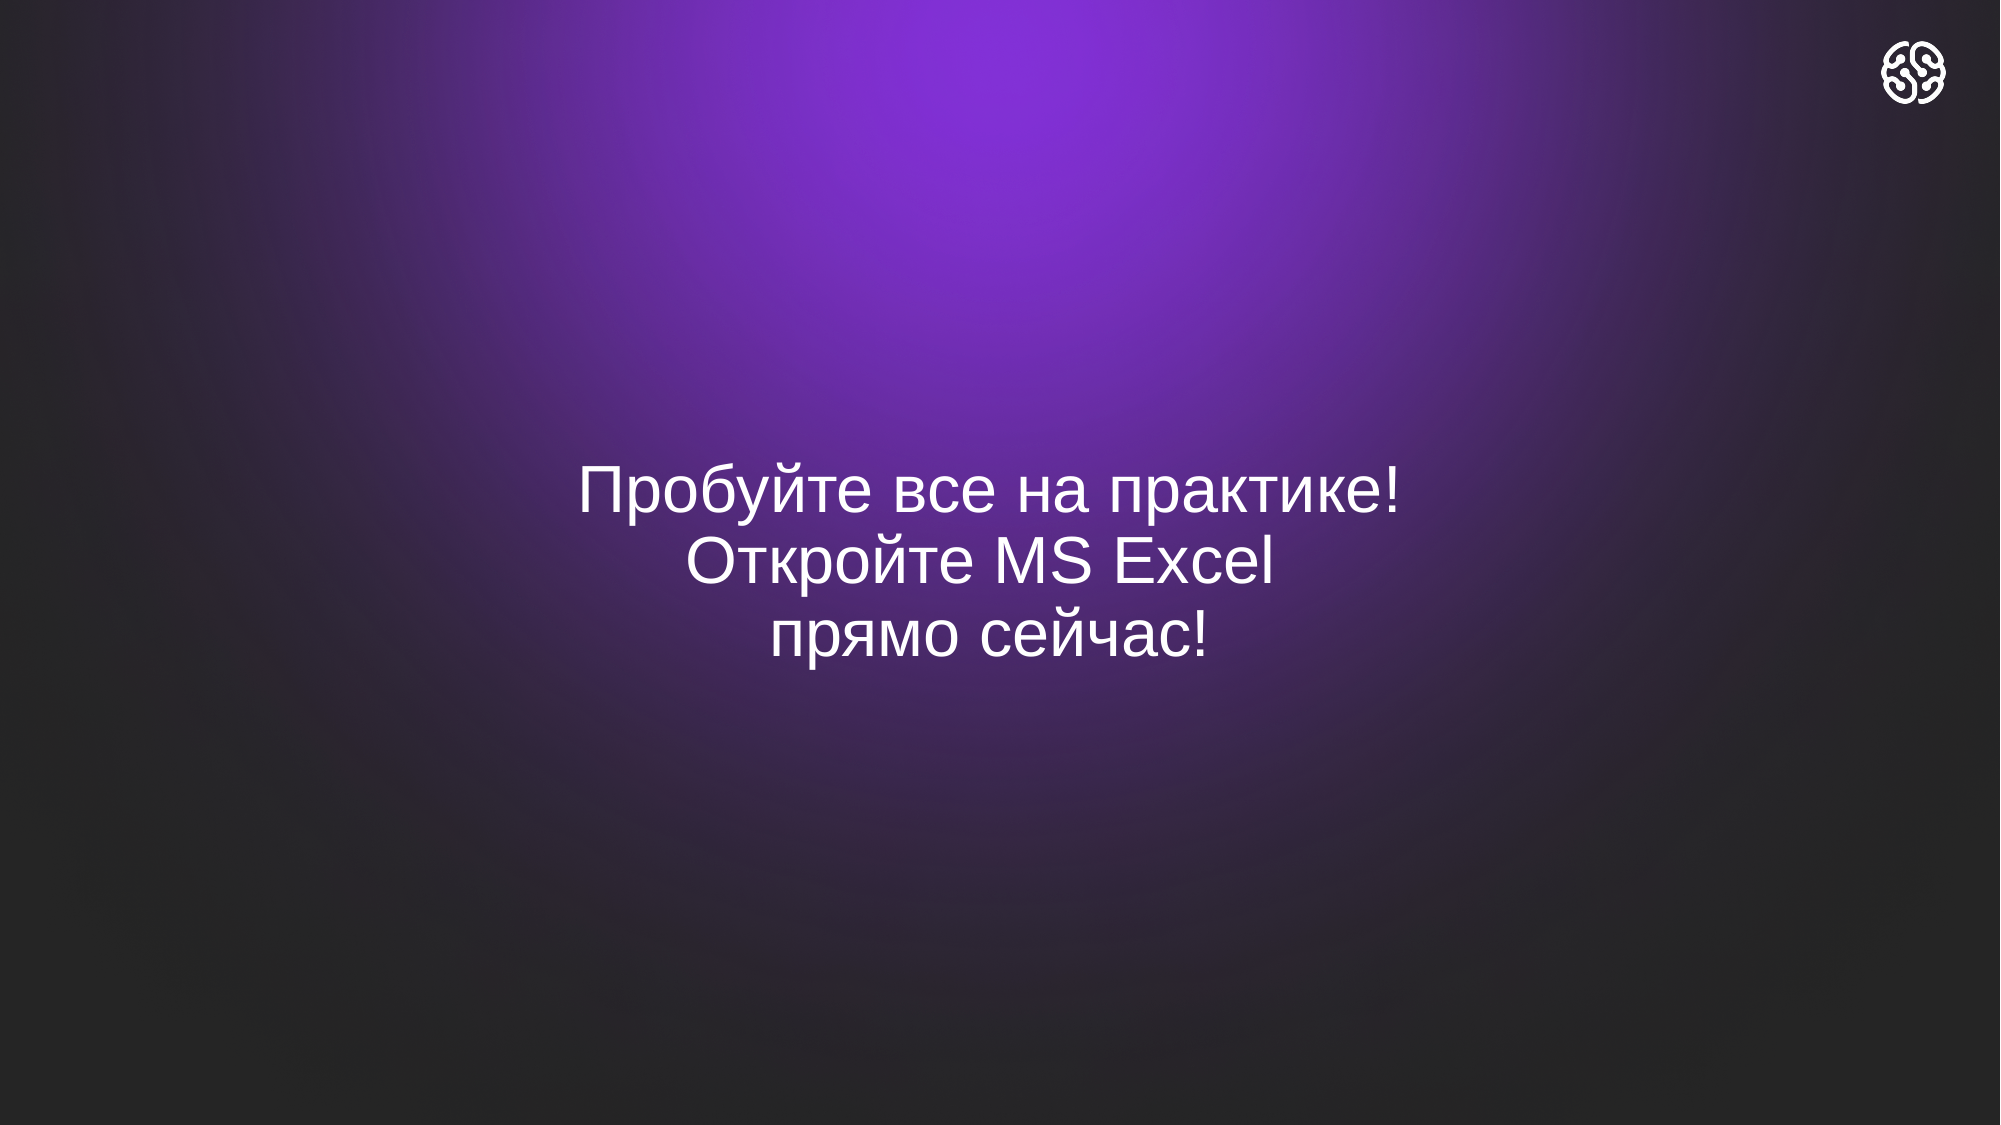

# Пробуйте все на практике! Откройте MS Excel прямо сейчас!